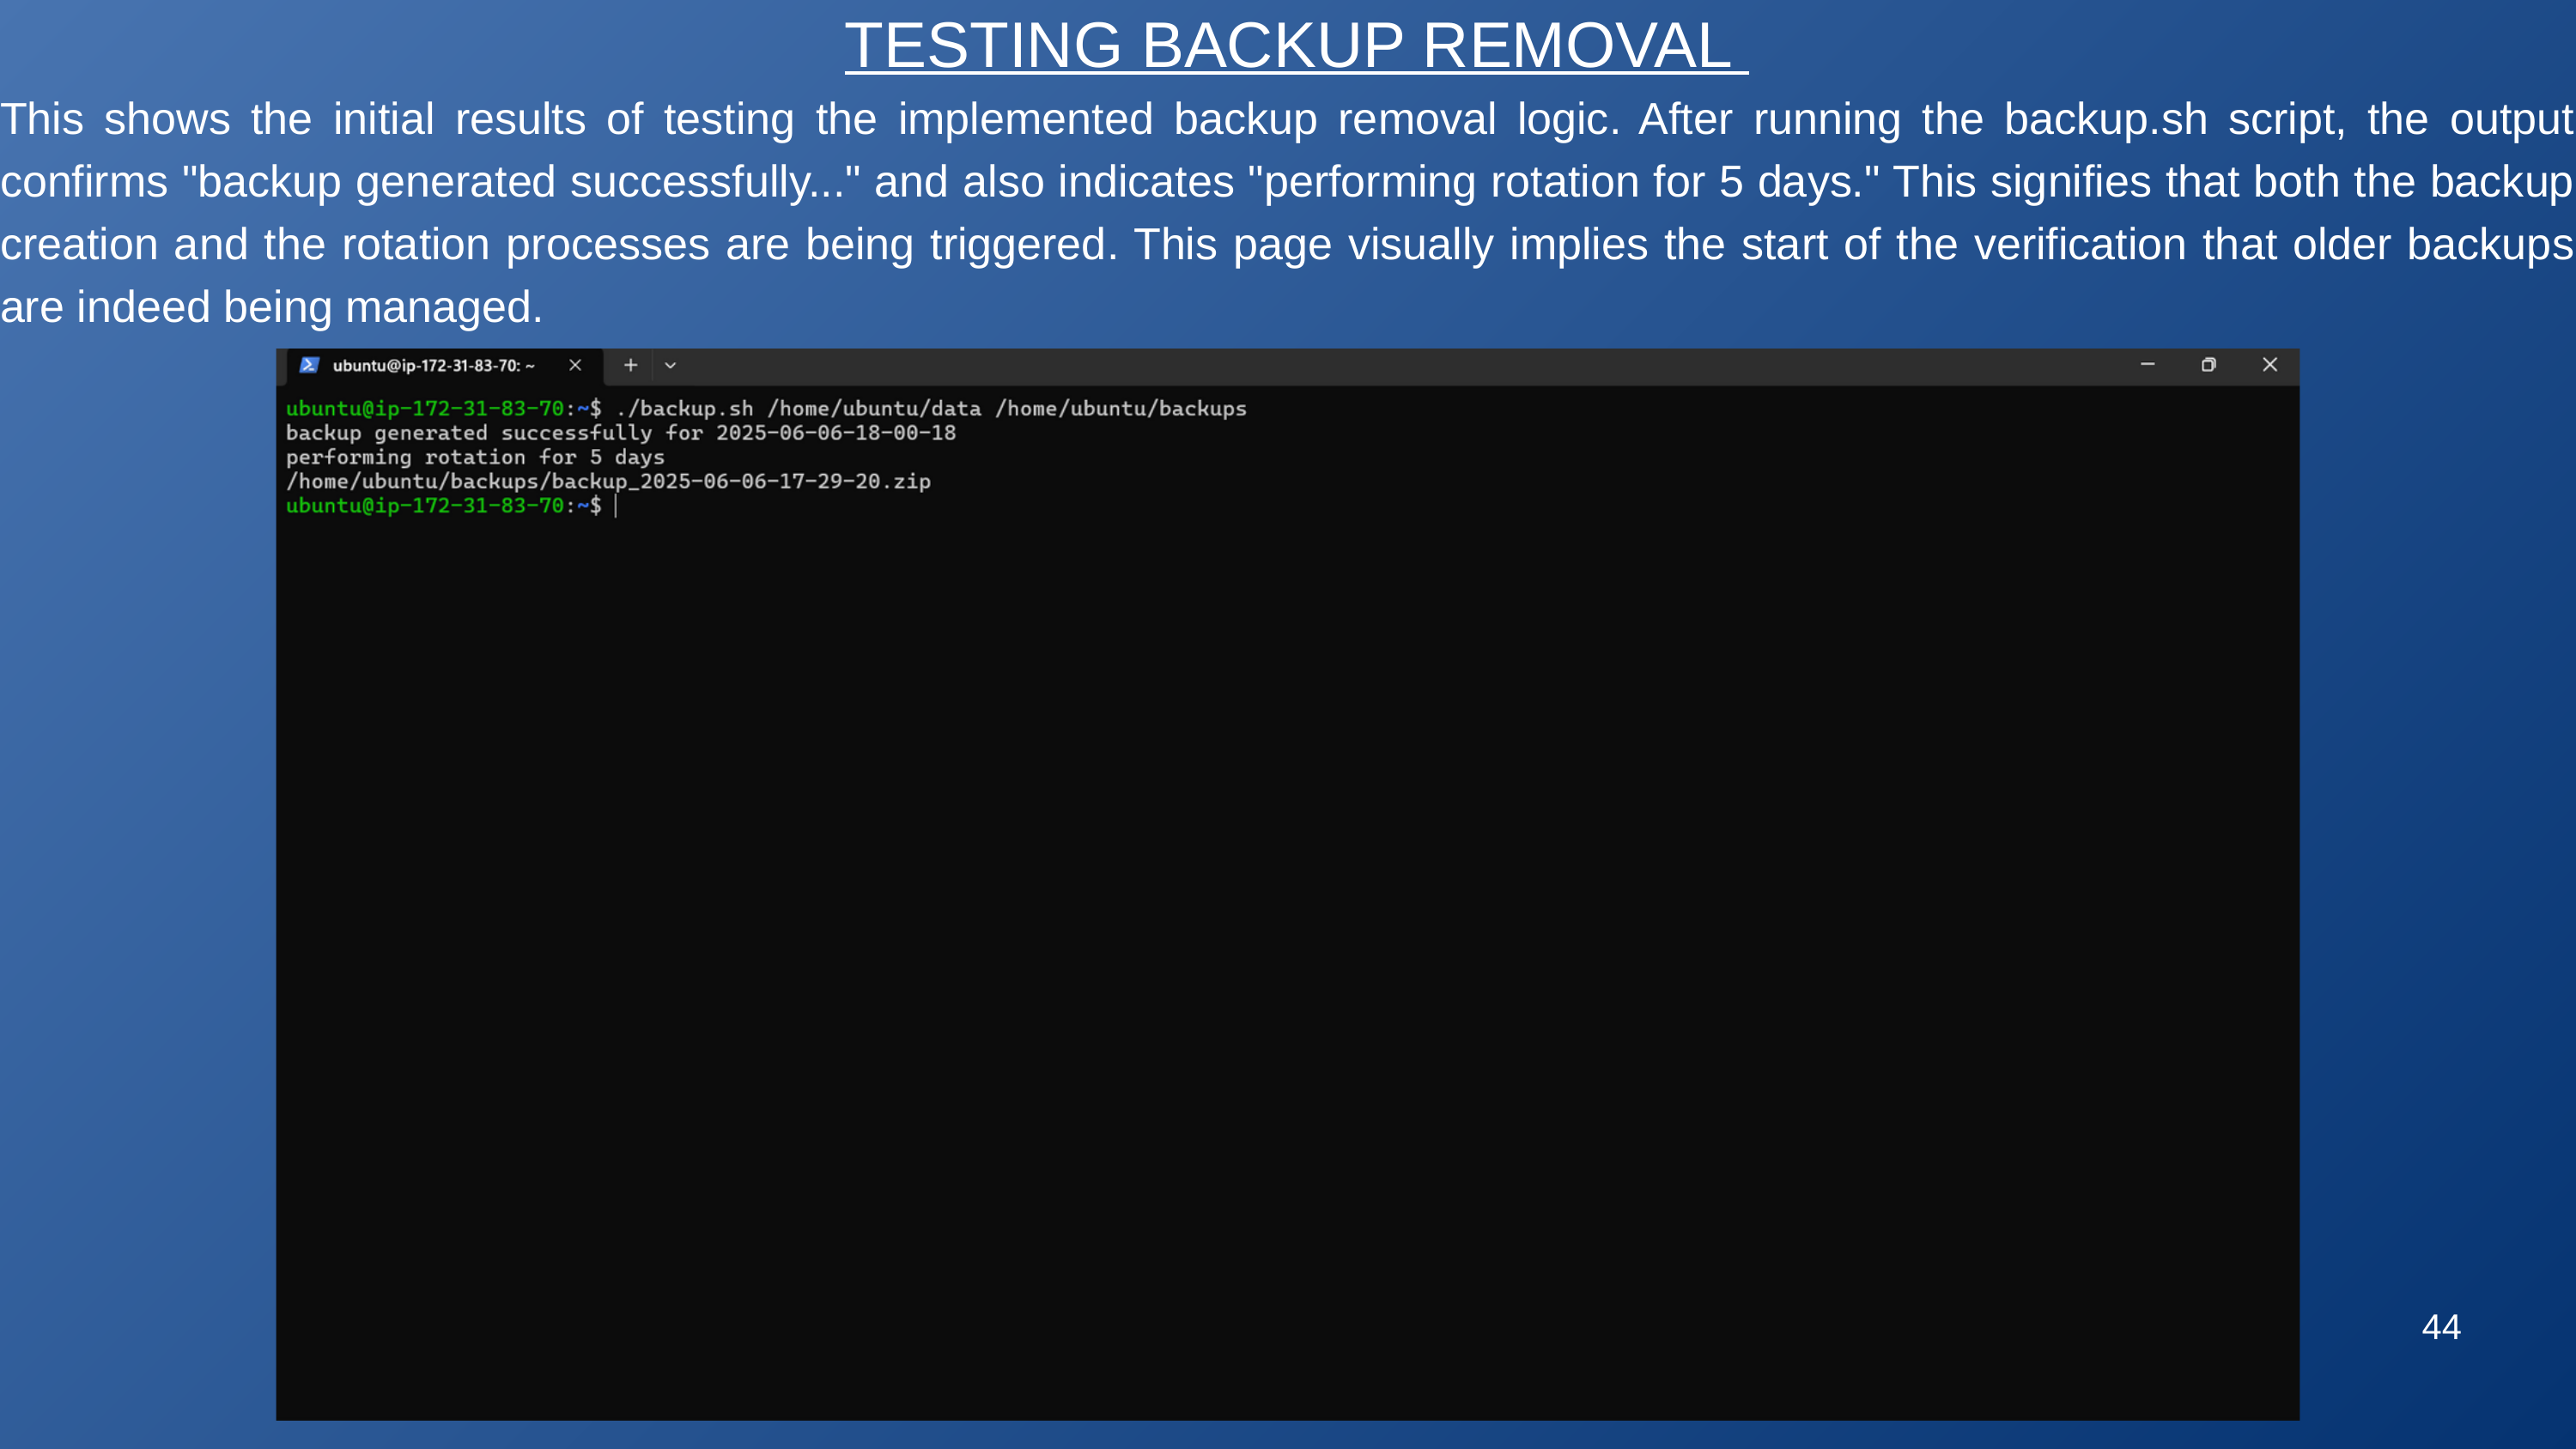

TESTING BACKUP REMOVAL
This shows the initial results of testing the implemented backup removal logic. After running the backup.sh script, the output confirms "backup generated successfully..." and also indicates "performing rotation for 5 days." This signifies that both the backup creation and the rotation processes are being triggered. This page visually implies the start of the verification that older backups are indeed being managed.

44